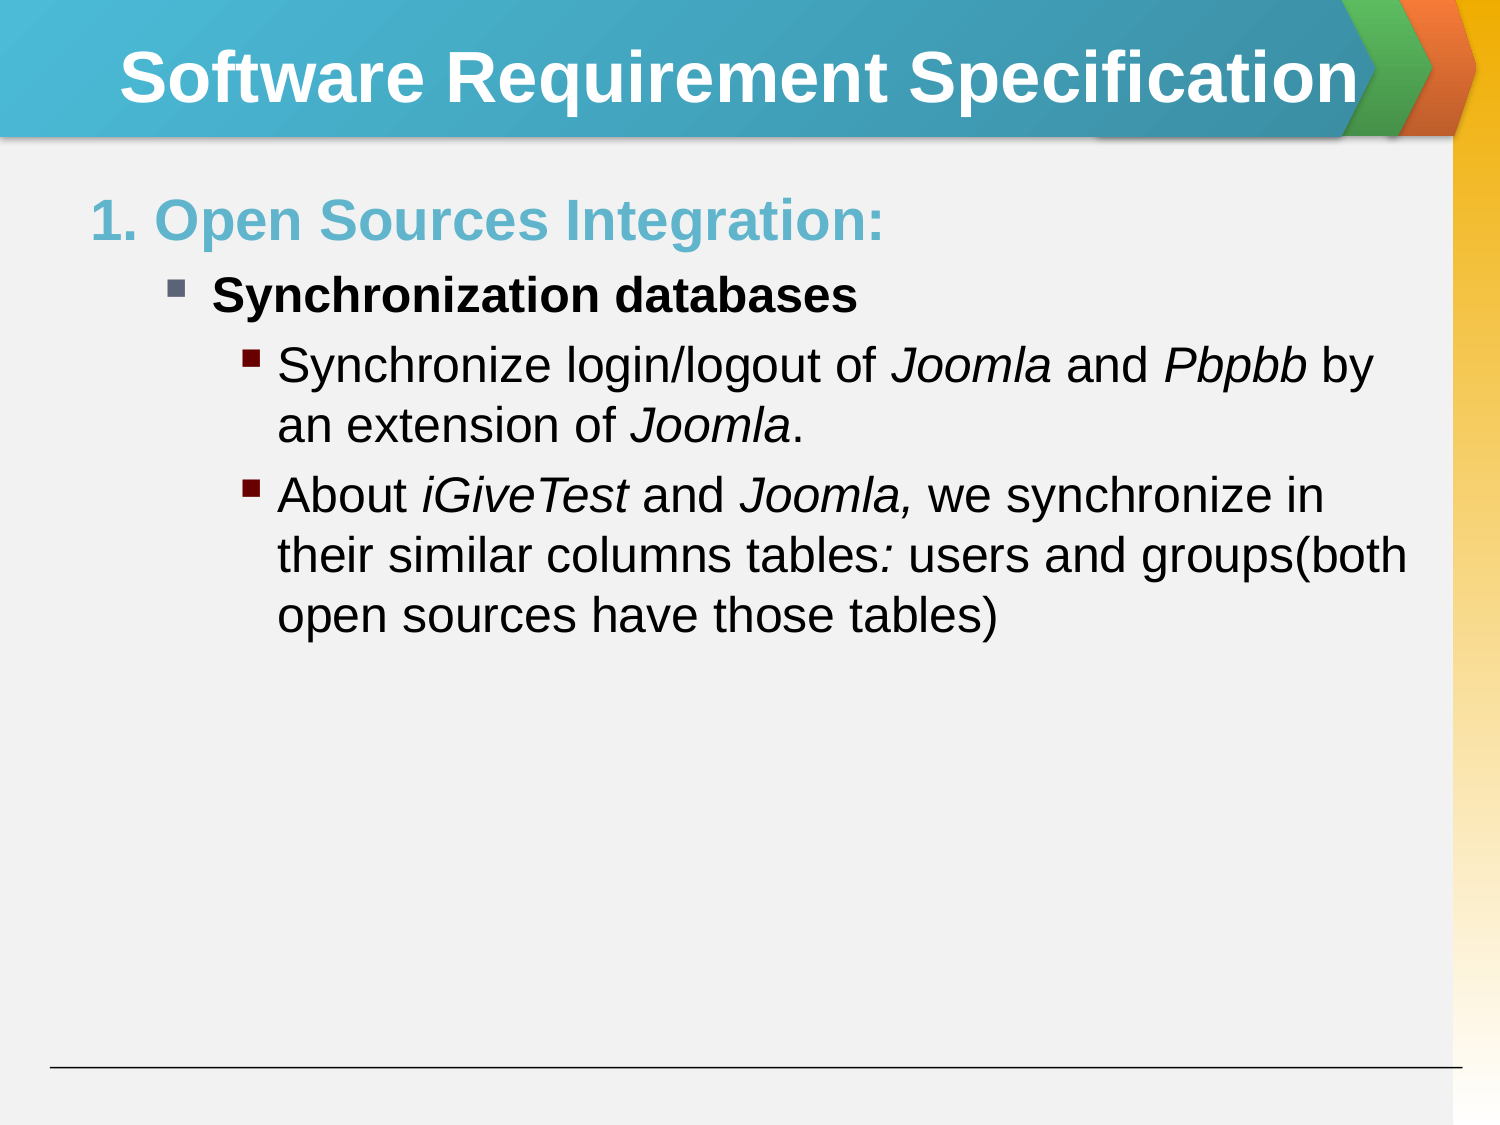

# Software Requirement Specification
1. Open Sources Integration:
Synchronization databases
Synchronize login/logout of Joomla and Pbpbb by an extension of Joomla.
About iGiveTest and Joomla, we synchronize in their similar columns tables: users and groups(both open sources have those tables)